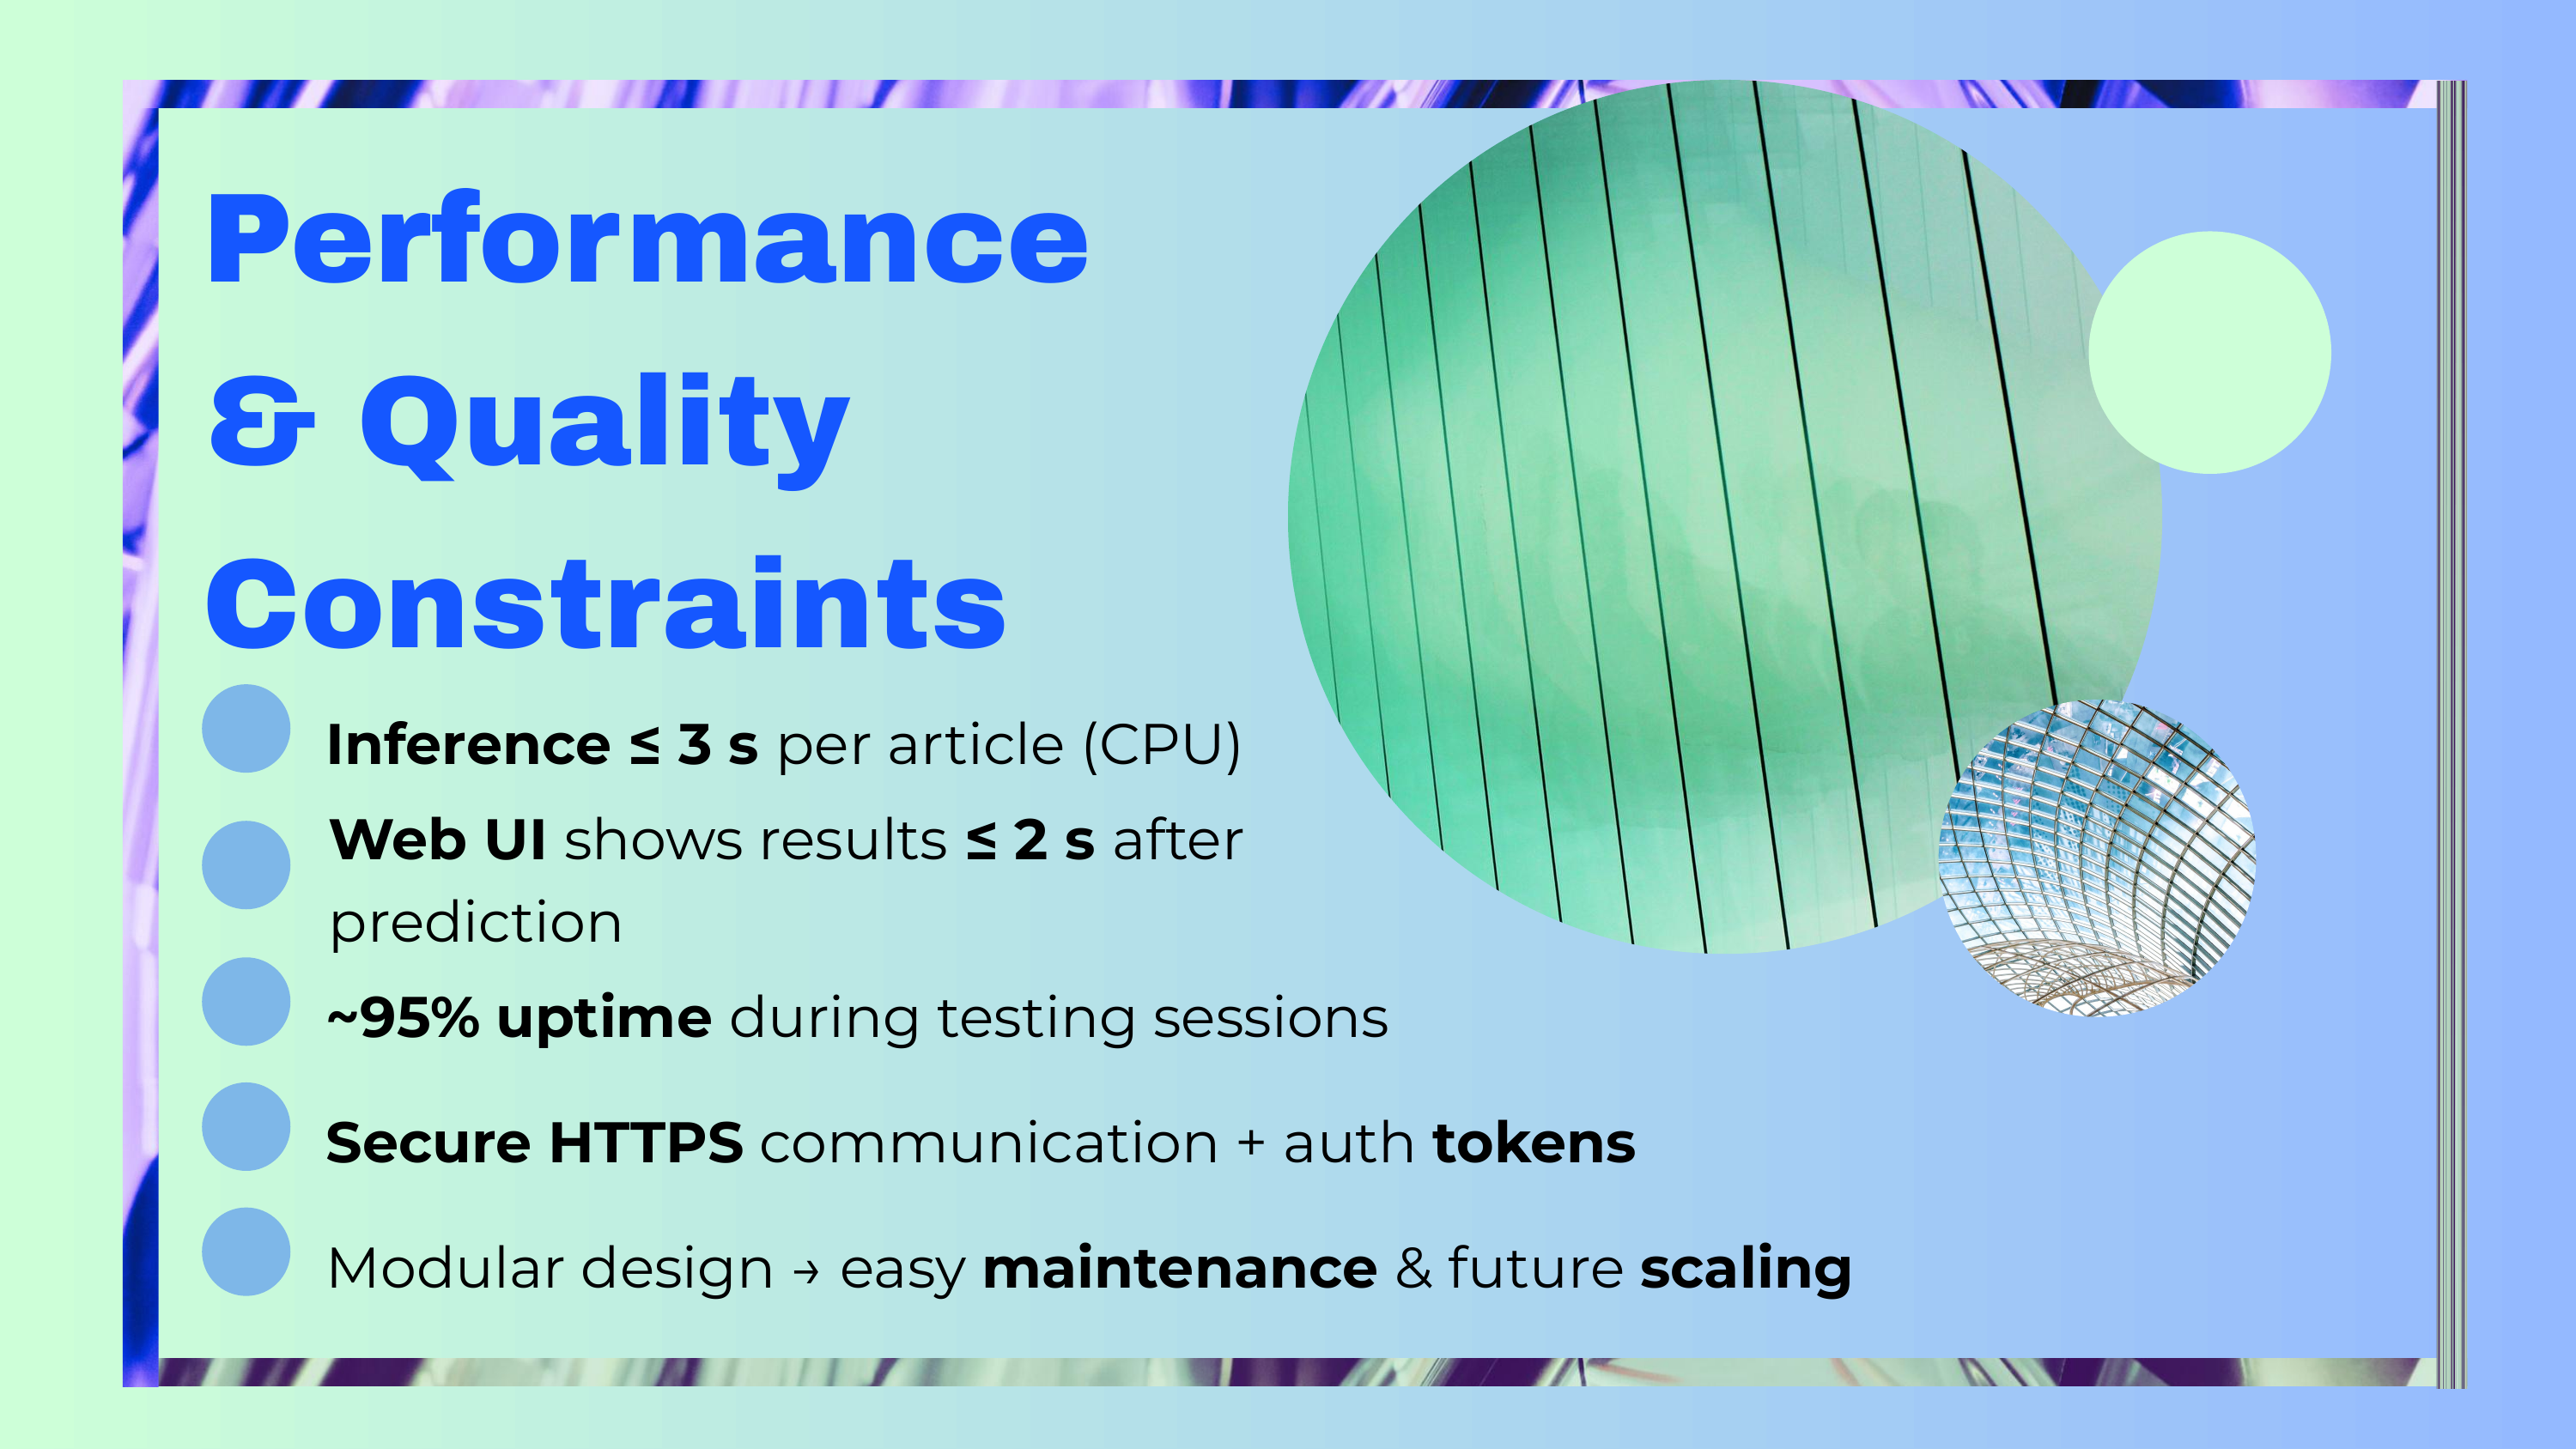

Performance & Quality Constraints

Inference ≤ 3 s per article (CPU)

Web UI shows results ≤ 2 s after prediction

~95% uptime during testing sessions

Secure HTTPS communication + auth tokens

Modular design → easy maintenance & future scaling